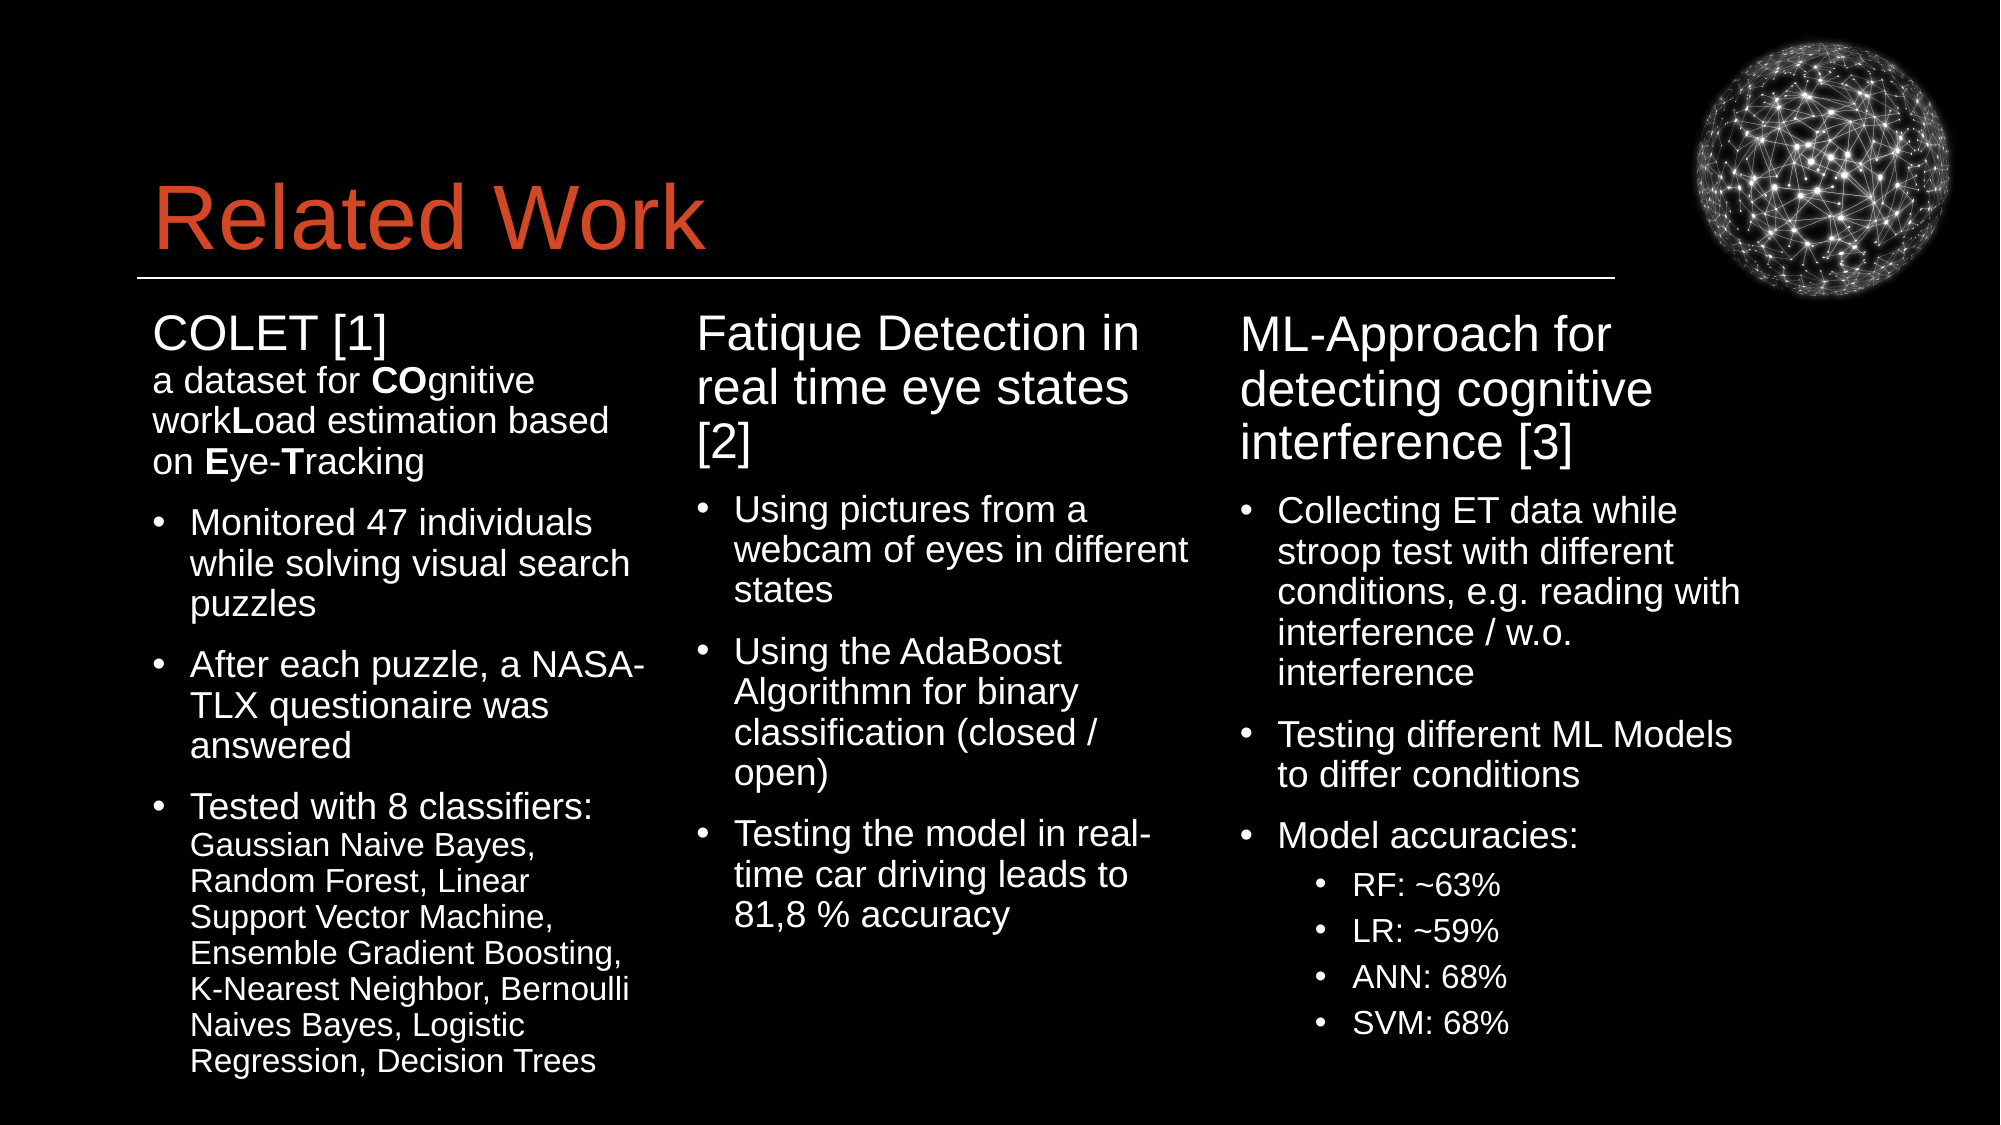

# Related Work
COLET [1]
a dataset for COgnitive workLoad estimation based on Eye-Tracking
Monitored 47 individuals while solving visual search puzzles
After each puzzle, a NASA-TLX questionaire was answered
Tested with 8 classifiers:
Gaussian Naive Bayes, Random Forest, Linear Support Vector Machine, Ensemble Gradient Boosting, K-Nearest Neighbor, Bernoulli Naives Bayes, Logistic Regression, Decision Trees

Fatique Detection in real time eye states [2]
Using pictures from a webcam of eyes in different states
Using the AdaBoost Algorithmn for binary classification (closed / open)
Testing the model in real-time car driving leads to 81,8 % accuracy
ML-Approach for detecting cognitive interference [3]
Collecting ET data while stroop test with different conditions, e.g. reading with interference / w.o. interference
Testing different ML Models to differ conditions
Model accuracies:
RF: ~63%
LR: ~59%
ANN: 68%
SVM: 68%